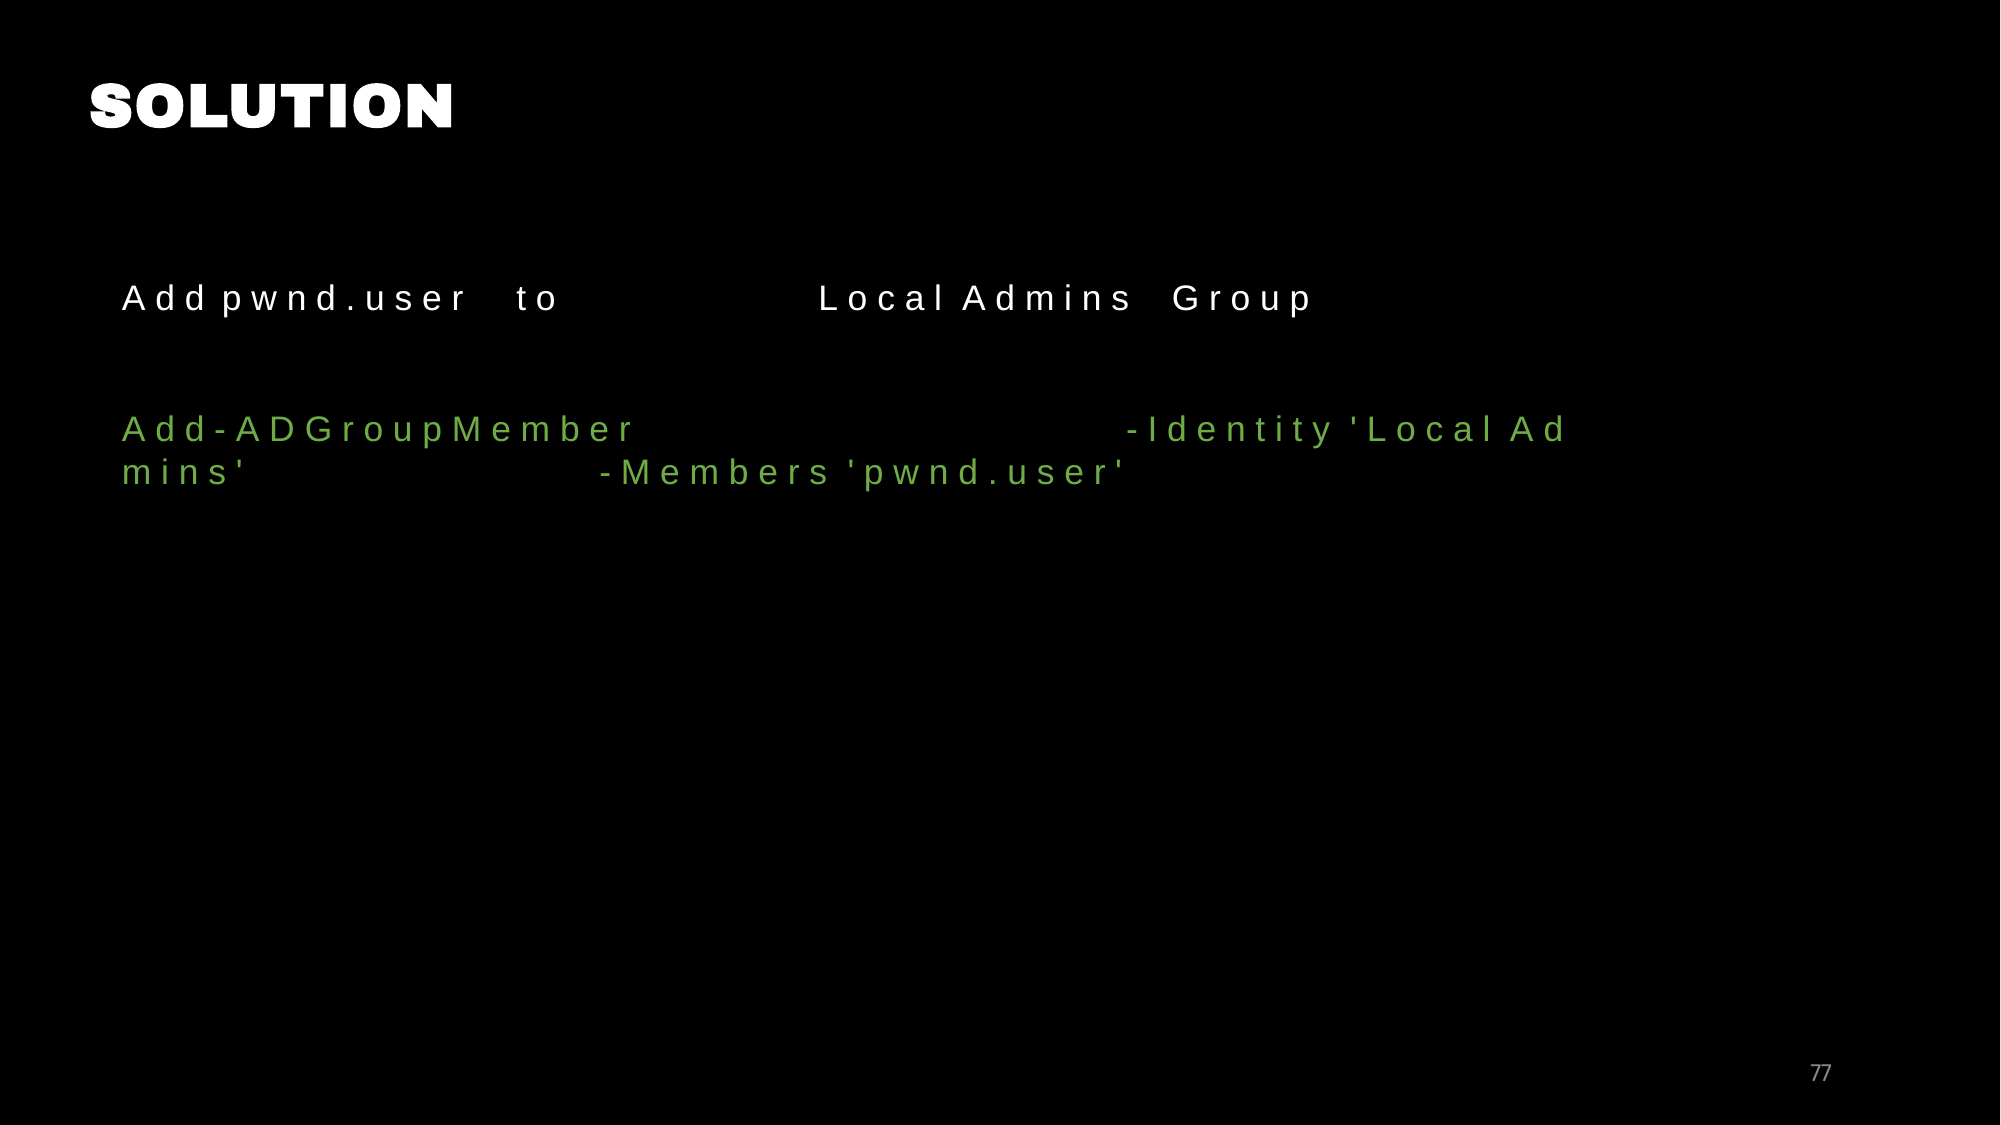

# SOLUTION
A d d	p w n d . u s e r	t o	L o c a l A d m i n s	G r o u p

A d d - A D G r o u p M e m b e r	- I d e n t i t y  ' L o c a l A d m i n s '	- M e m b e r s  ' p w n d . u s e r '
77